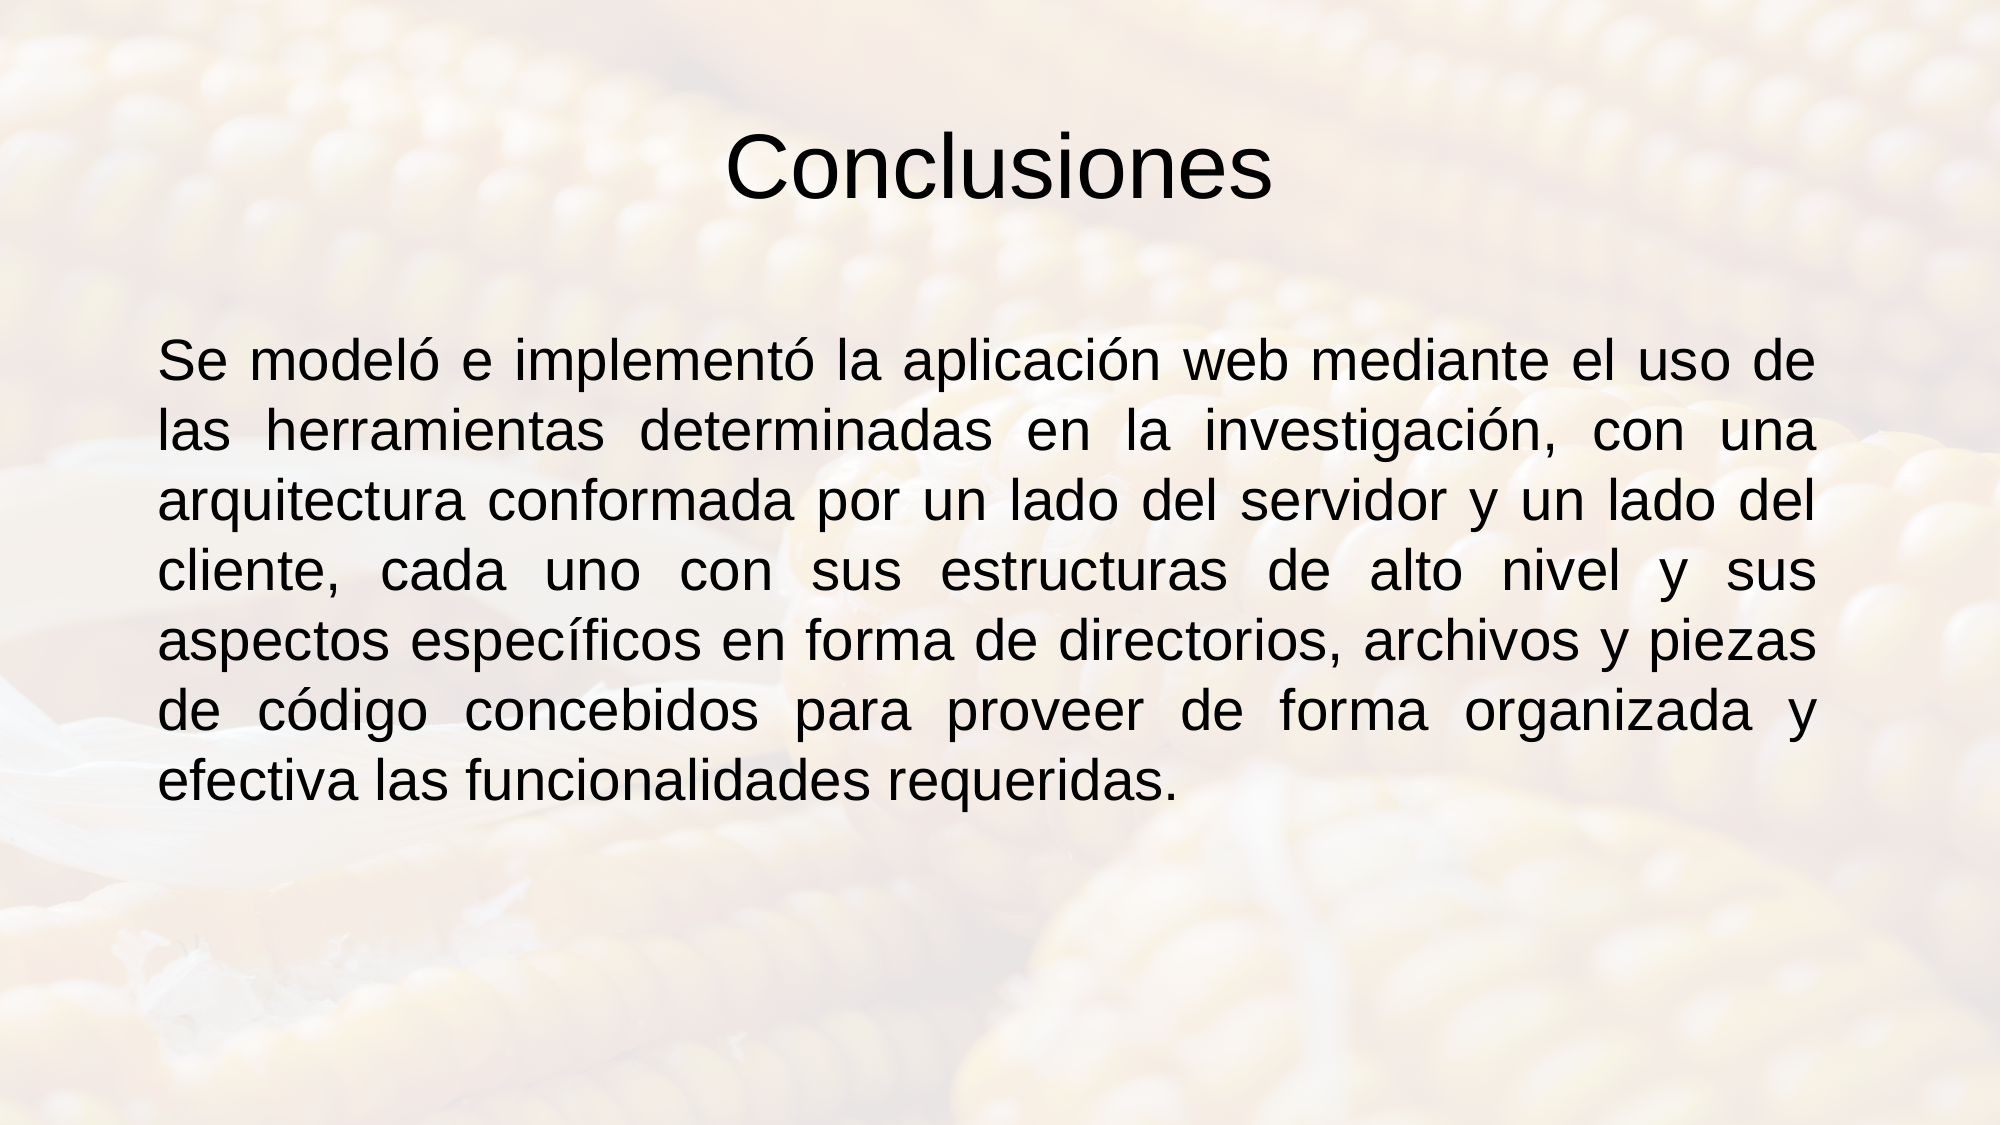

# Conclusiones
Se modeló e implementó la aplicación web mediante el uso de las herramientas determinadas en la investigación, con una arquitectura conformada por un lado del servidor y un lado del cliente, cada uno con sus estructuras de alto nivel y sus aspectos específicos en forma de directorios, archivos y piezas de código concebidos para proveer de forma organizada y efectiva las funcionalidades requeridas.